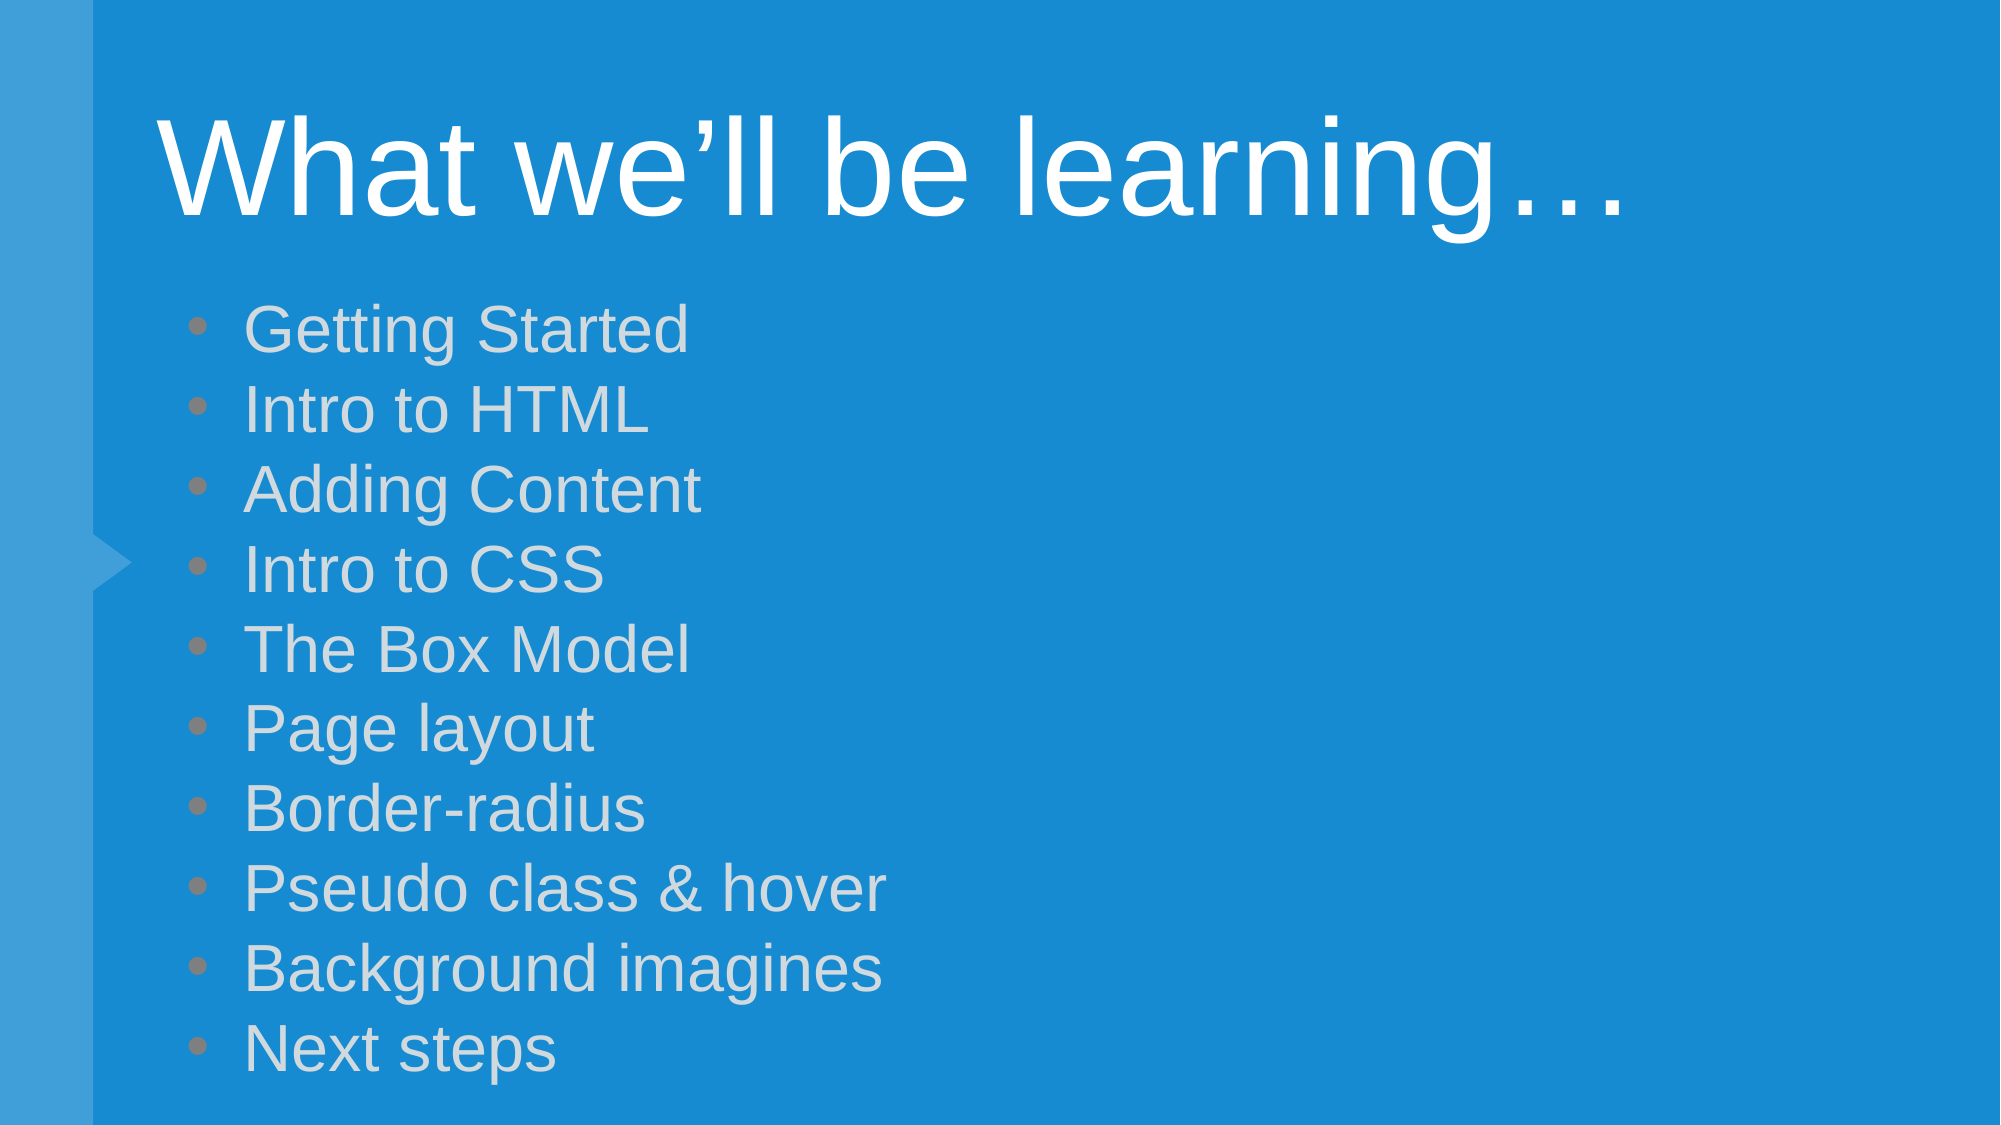

# What we’ll be learning…
Getting Started
Intro to HTML
Adding Content
Intro to CSS
The Box Model
Page layout
Border-radius
Pseudo class & hover
Background imagines
Next steps